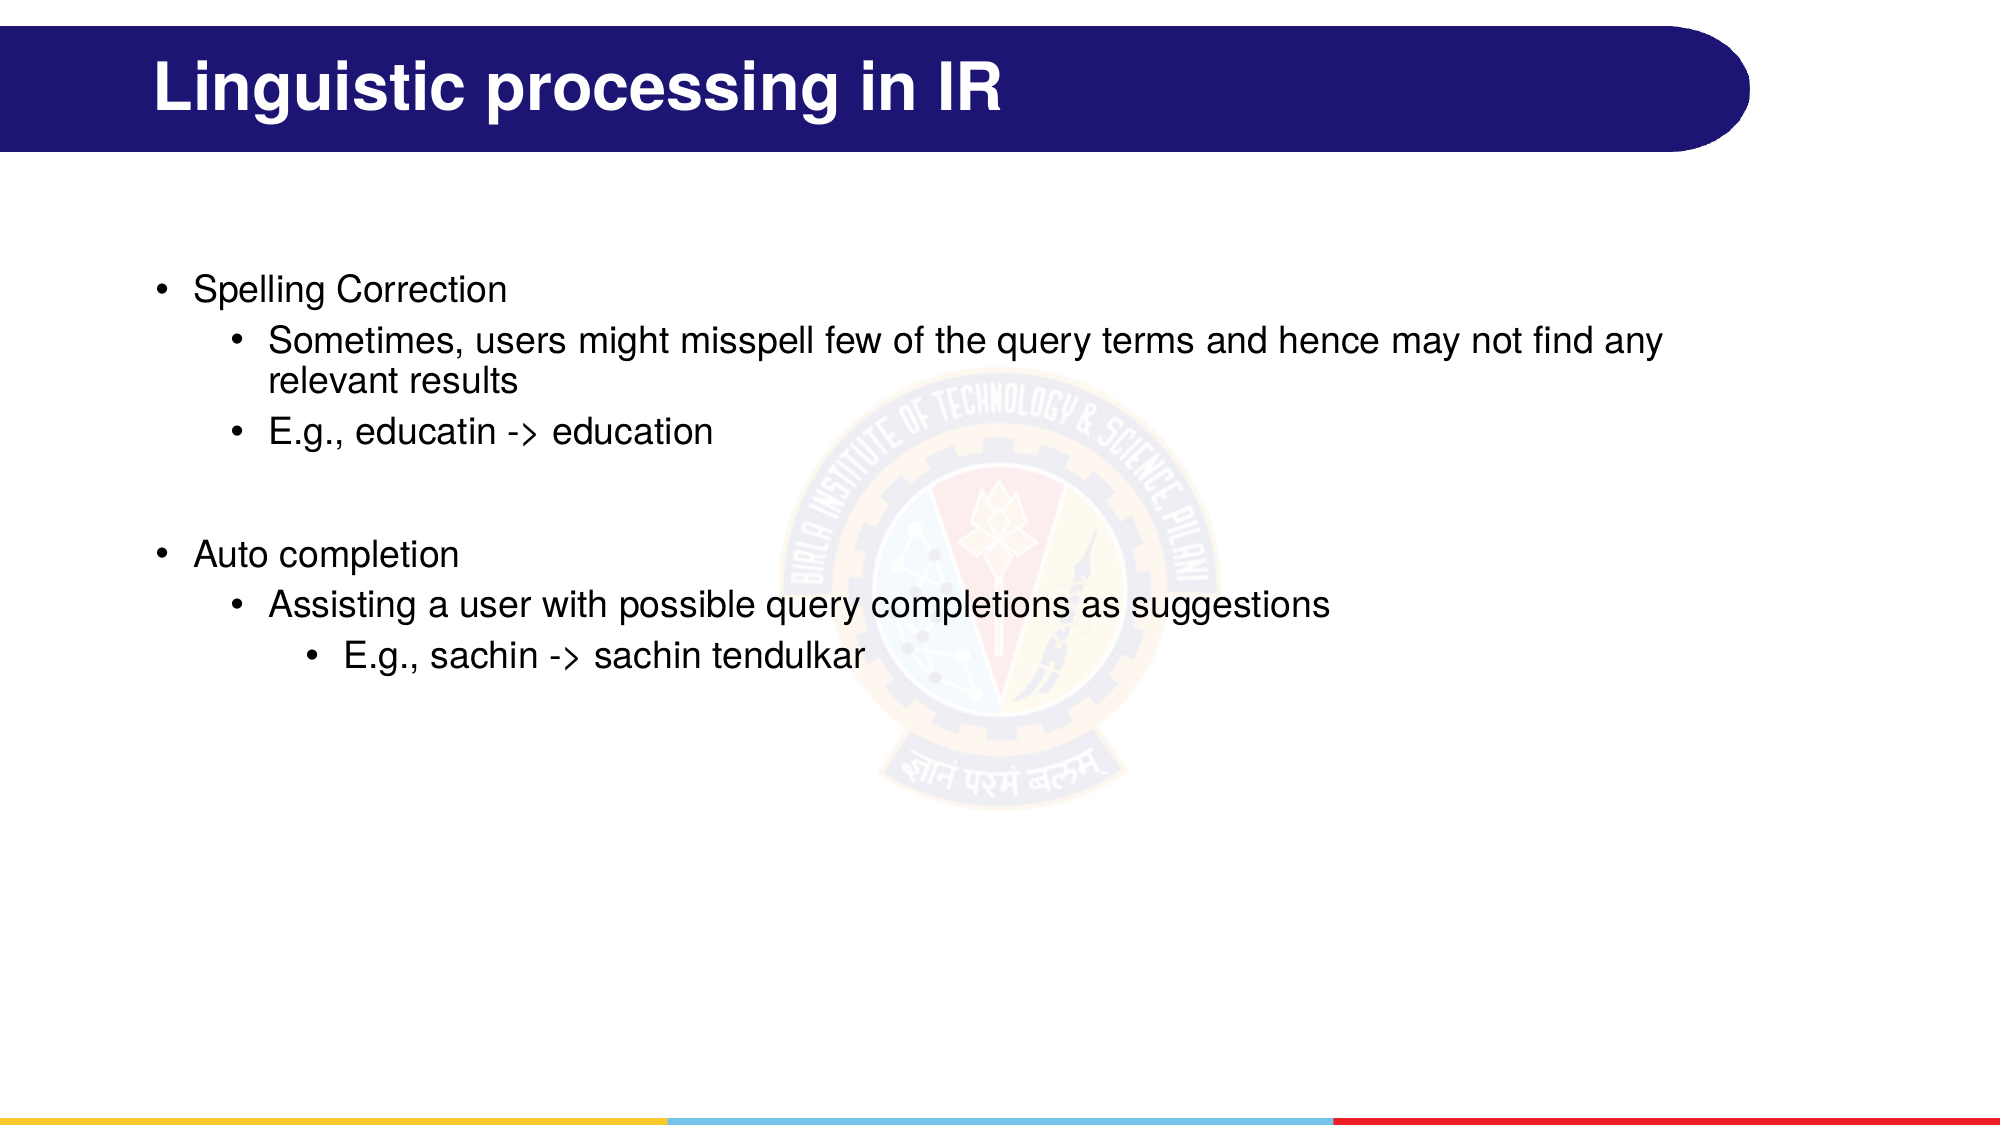

# Linguistic processing in IR

Spelling Correction
Sometimes, users might misspell few of the query terms and hence may not find any relevant results
E.g., educatin -> education

Auto completion
Assisting a user with possible query completions as suggestions
E.g., sachin -> sachin tendulkar